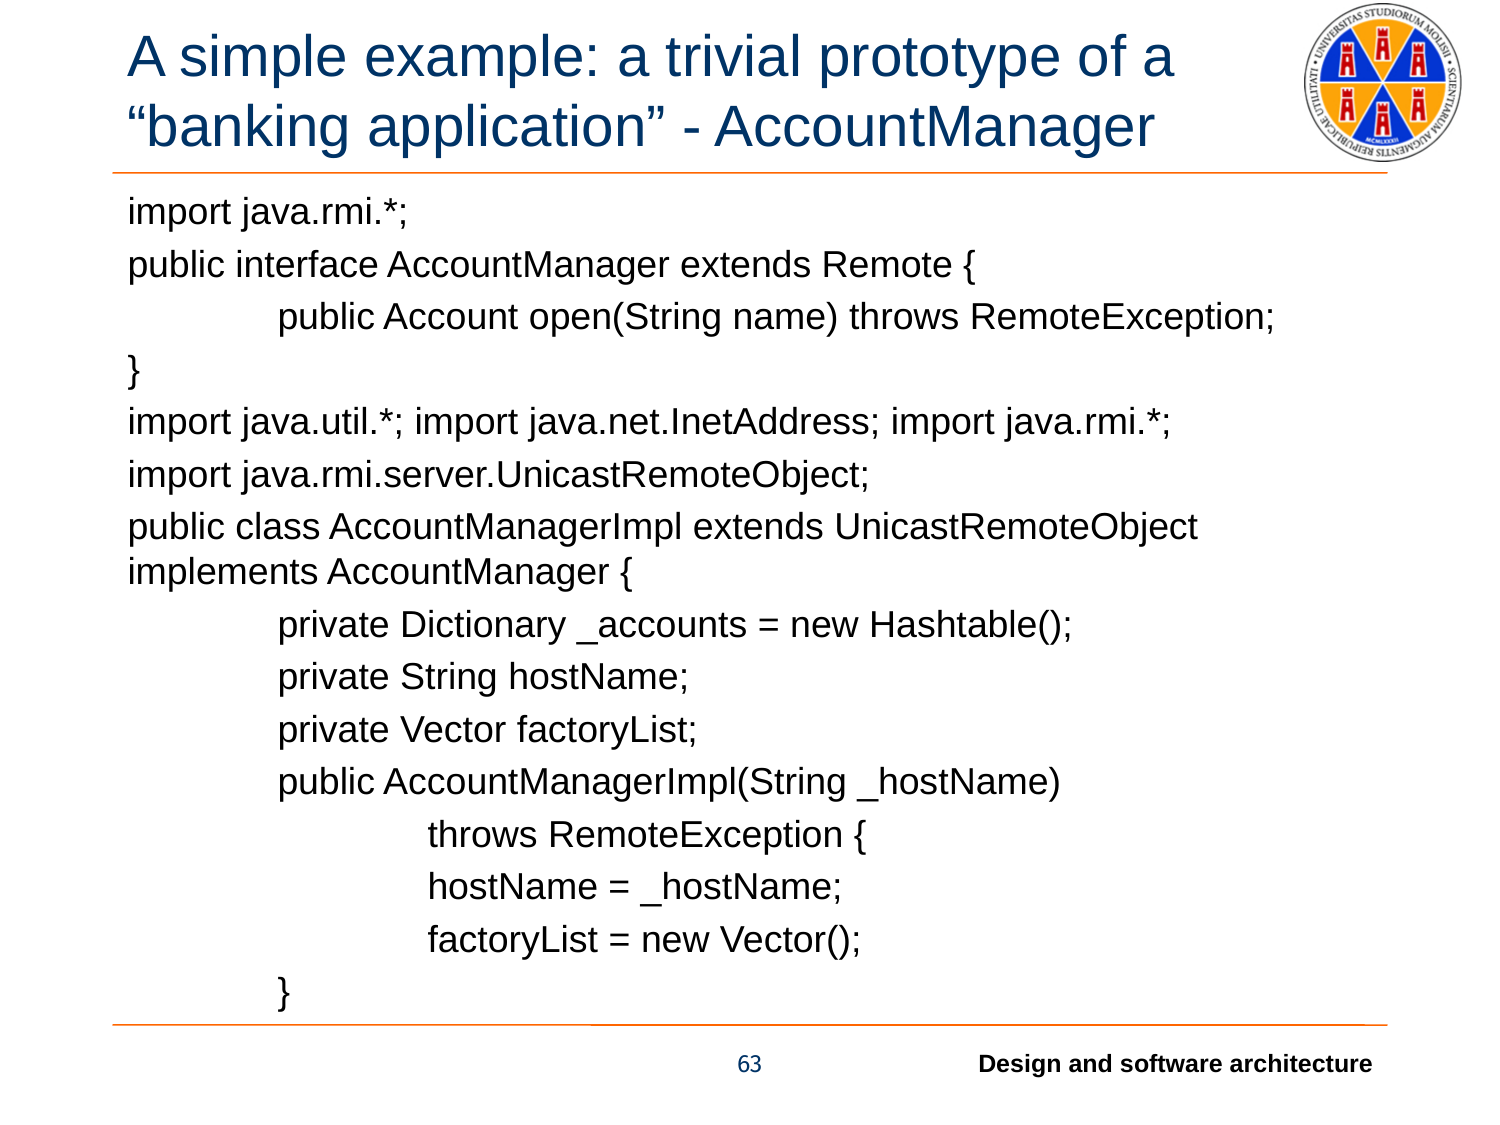

# A simple example: a trivial prototype of a “banking application” - AccountManager
import java.rmi.*;
public interface AccountManager extends Remote {
	public Account open(String name) throws RemoteException;
}
import java.util.*; import java.net.InetAddress; import java.rmi.*;
import java.rmi.server.UnicastRemoteObject;
public class AccountManagerImpl extends UnicastRemoteObject implements AccountManager {
	private Dictionary _accounts = new Hashtable();
	private String hostName;
	private Vector factoryList;
	public AccountManagerImpl(String _hostName)
		throws RemoteException {
		hostName = _hostName;
		factoryList = new Vector();
	}
63
Design and software architecture